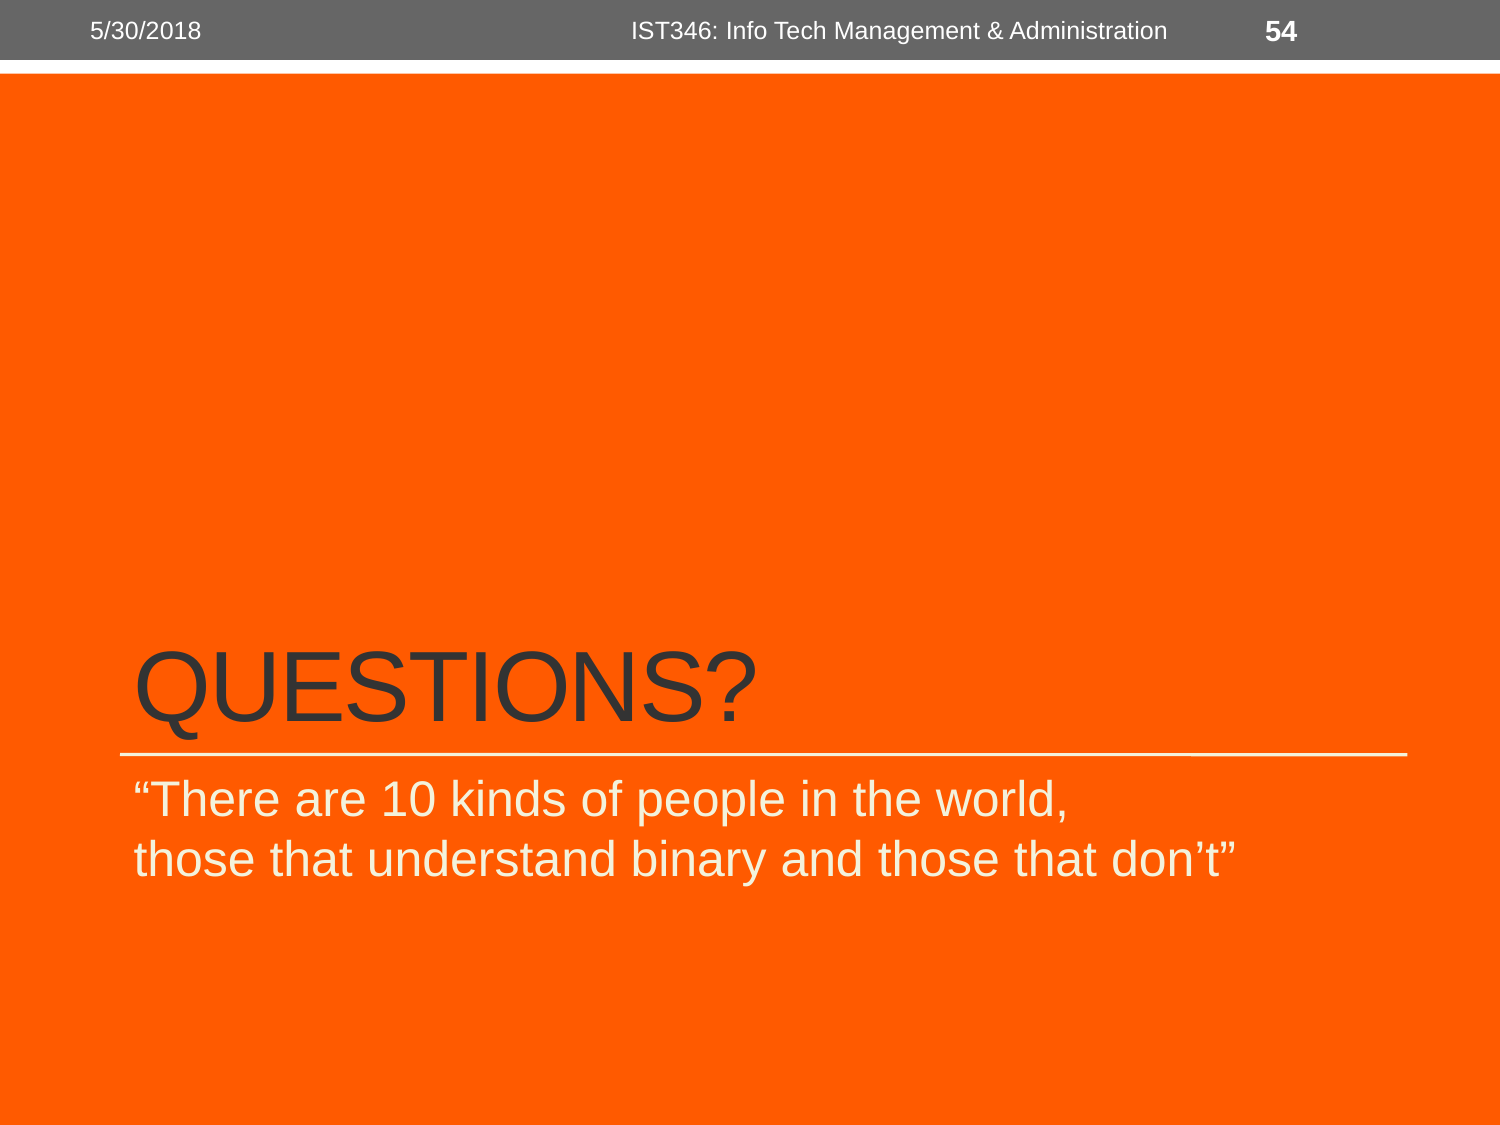

5/30/2018
IST346: Info Tech Management & Administration
54
# Questions?
“There are 10 kinds of people in the world,
those that understand binary and those that don’t”